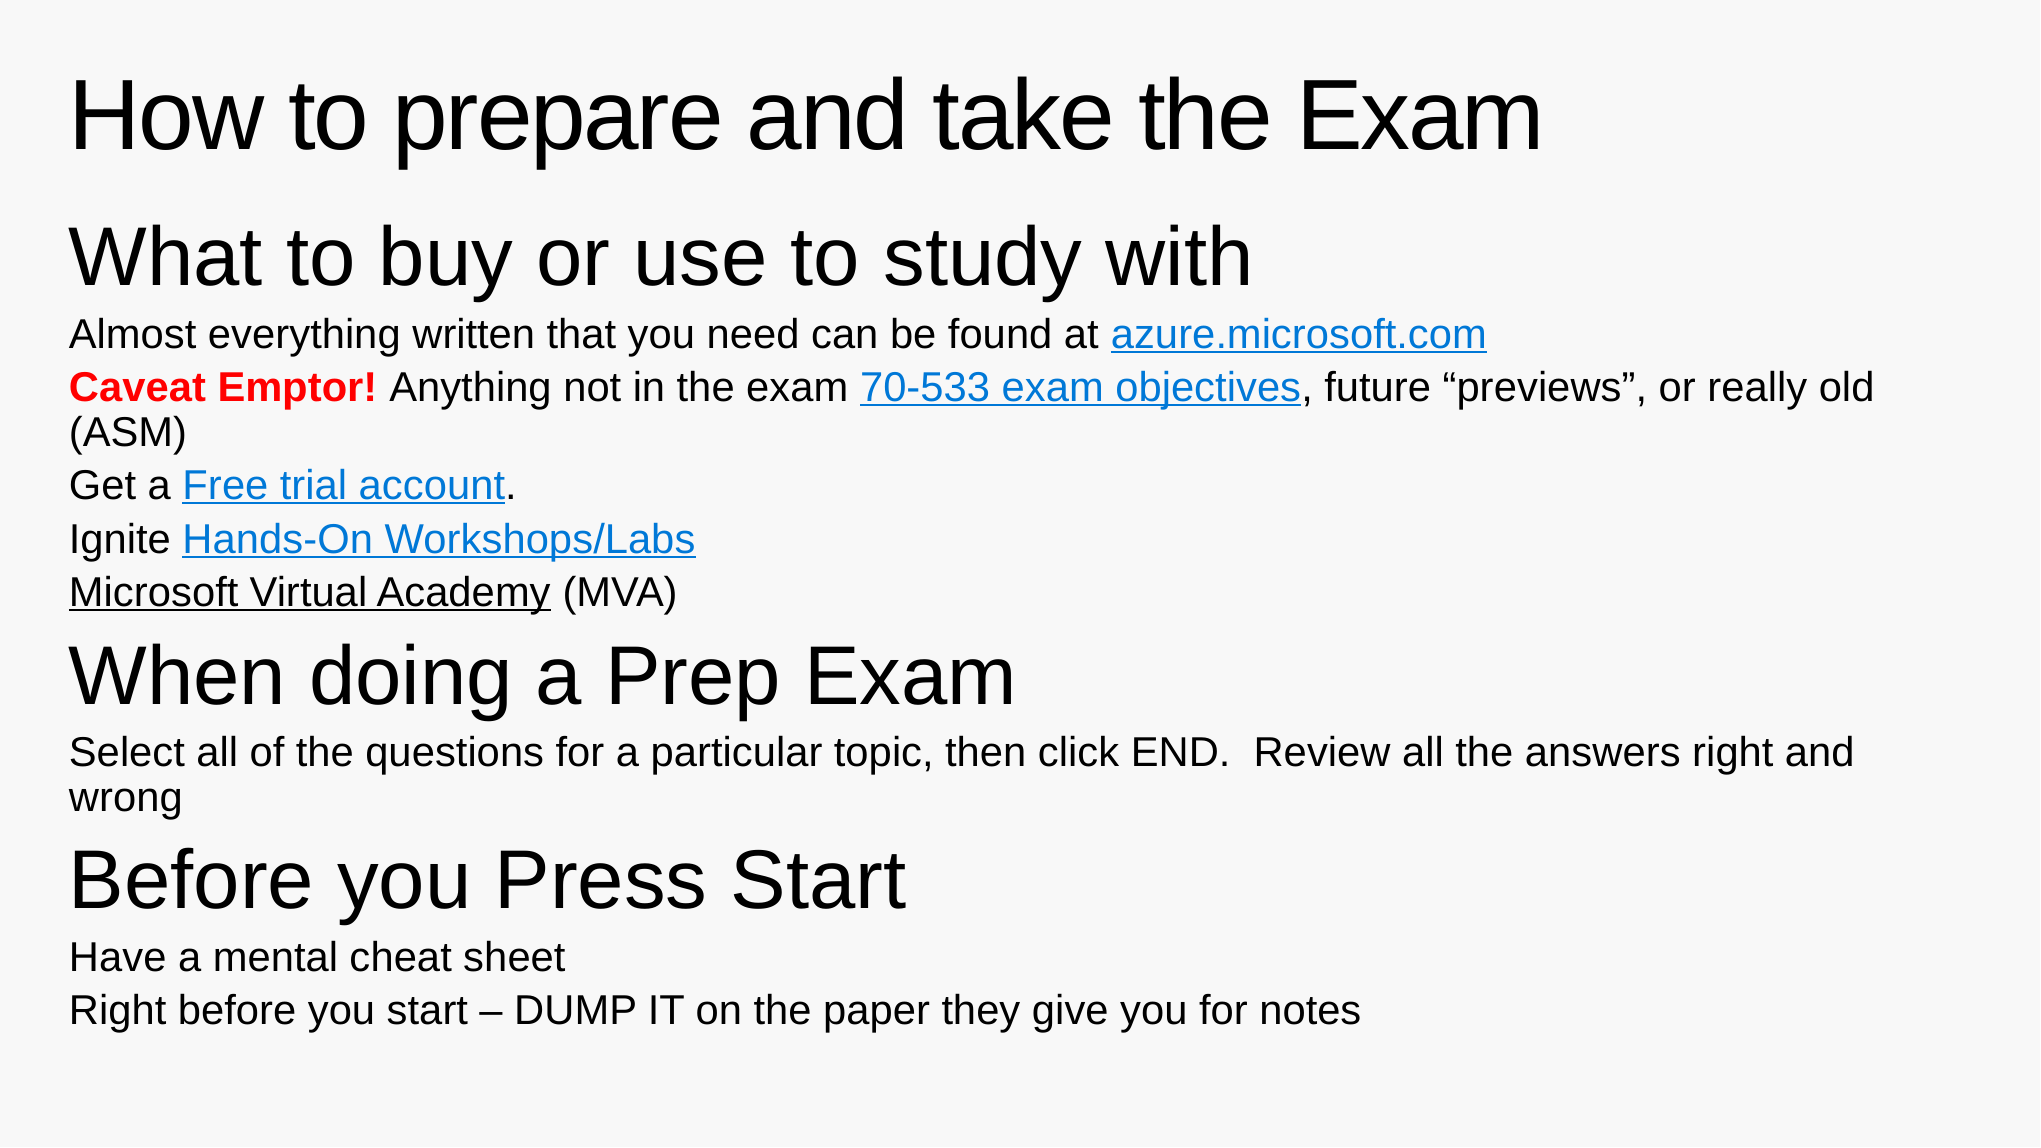

# How to prepare and take the Exam
What to buy or use to study with
Almost everything written that you need can be found at azure.microsoft.com
Caveat Emptor! Anything not in the exam 70-533 exam objectives, future “previews”, or really old (ASM)
Get a Free trial account.
Ignite Hands-On Workshops/Labs
Microsoft Virtual Academy (MVA)
When doing a Prep Exam
Select all of the questions for a particular topic, then click END.  Review all the answers right and wrong
Before you Press Start
Have a mental cheat sheet
Right before you start – DUMP IT on the paper they give you for notes